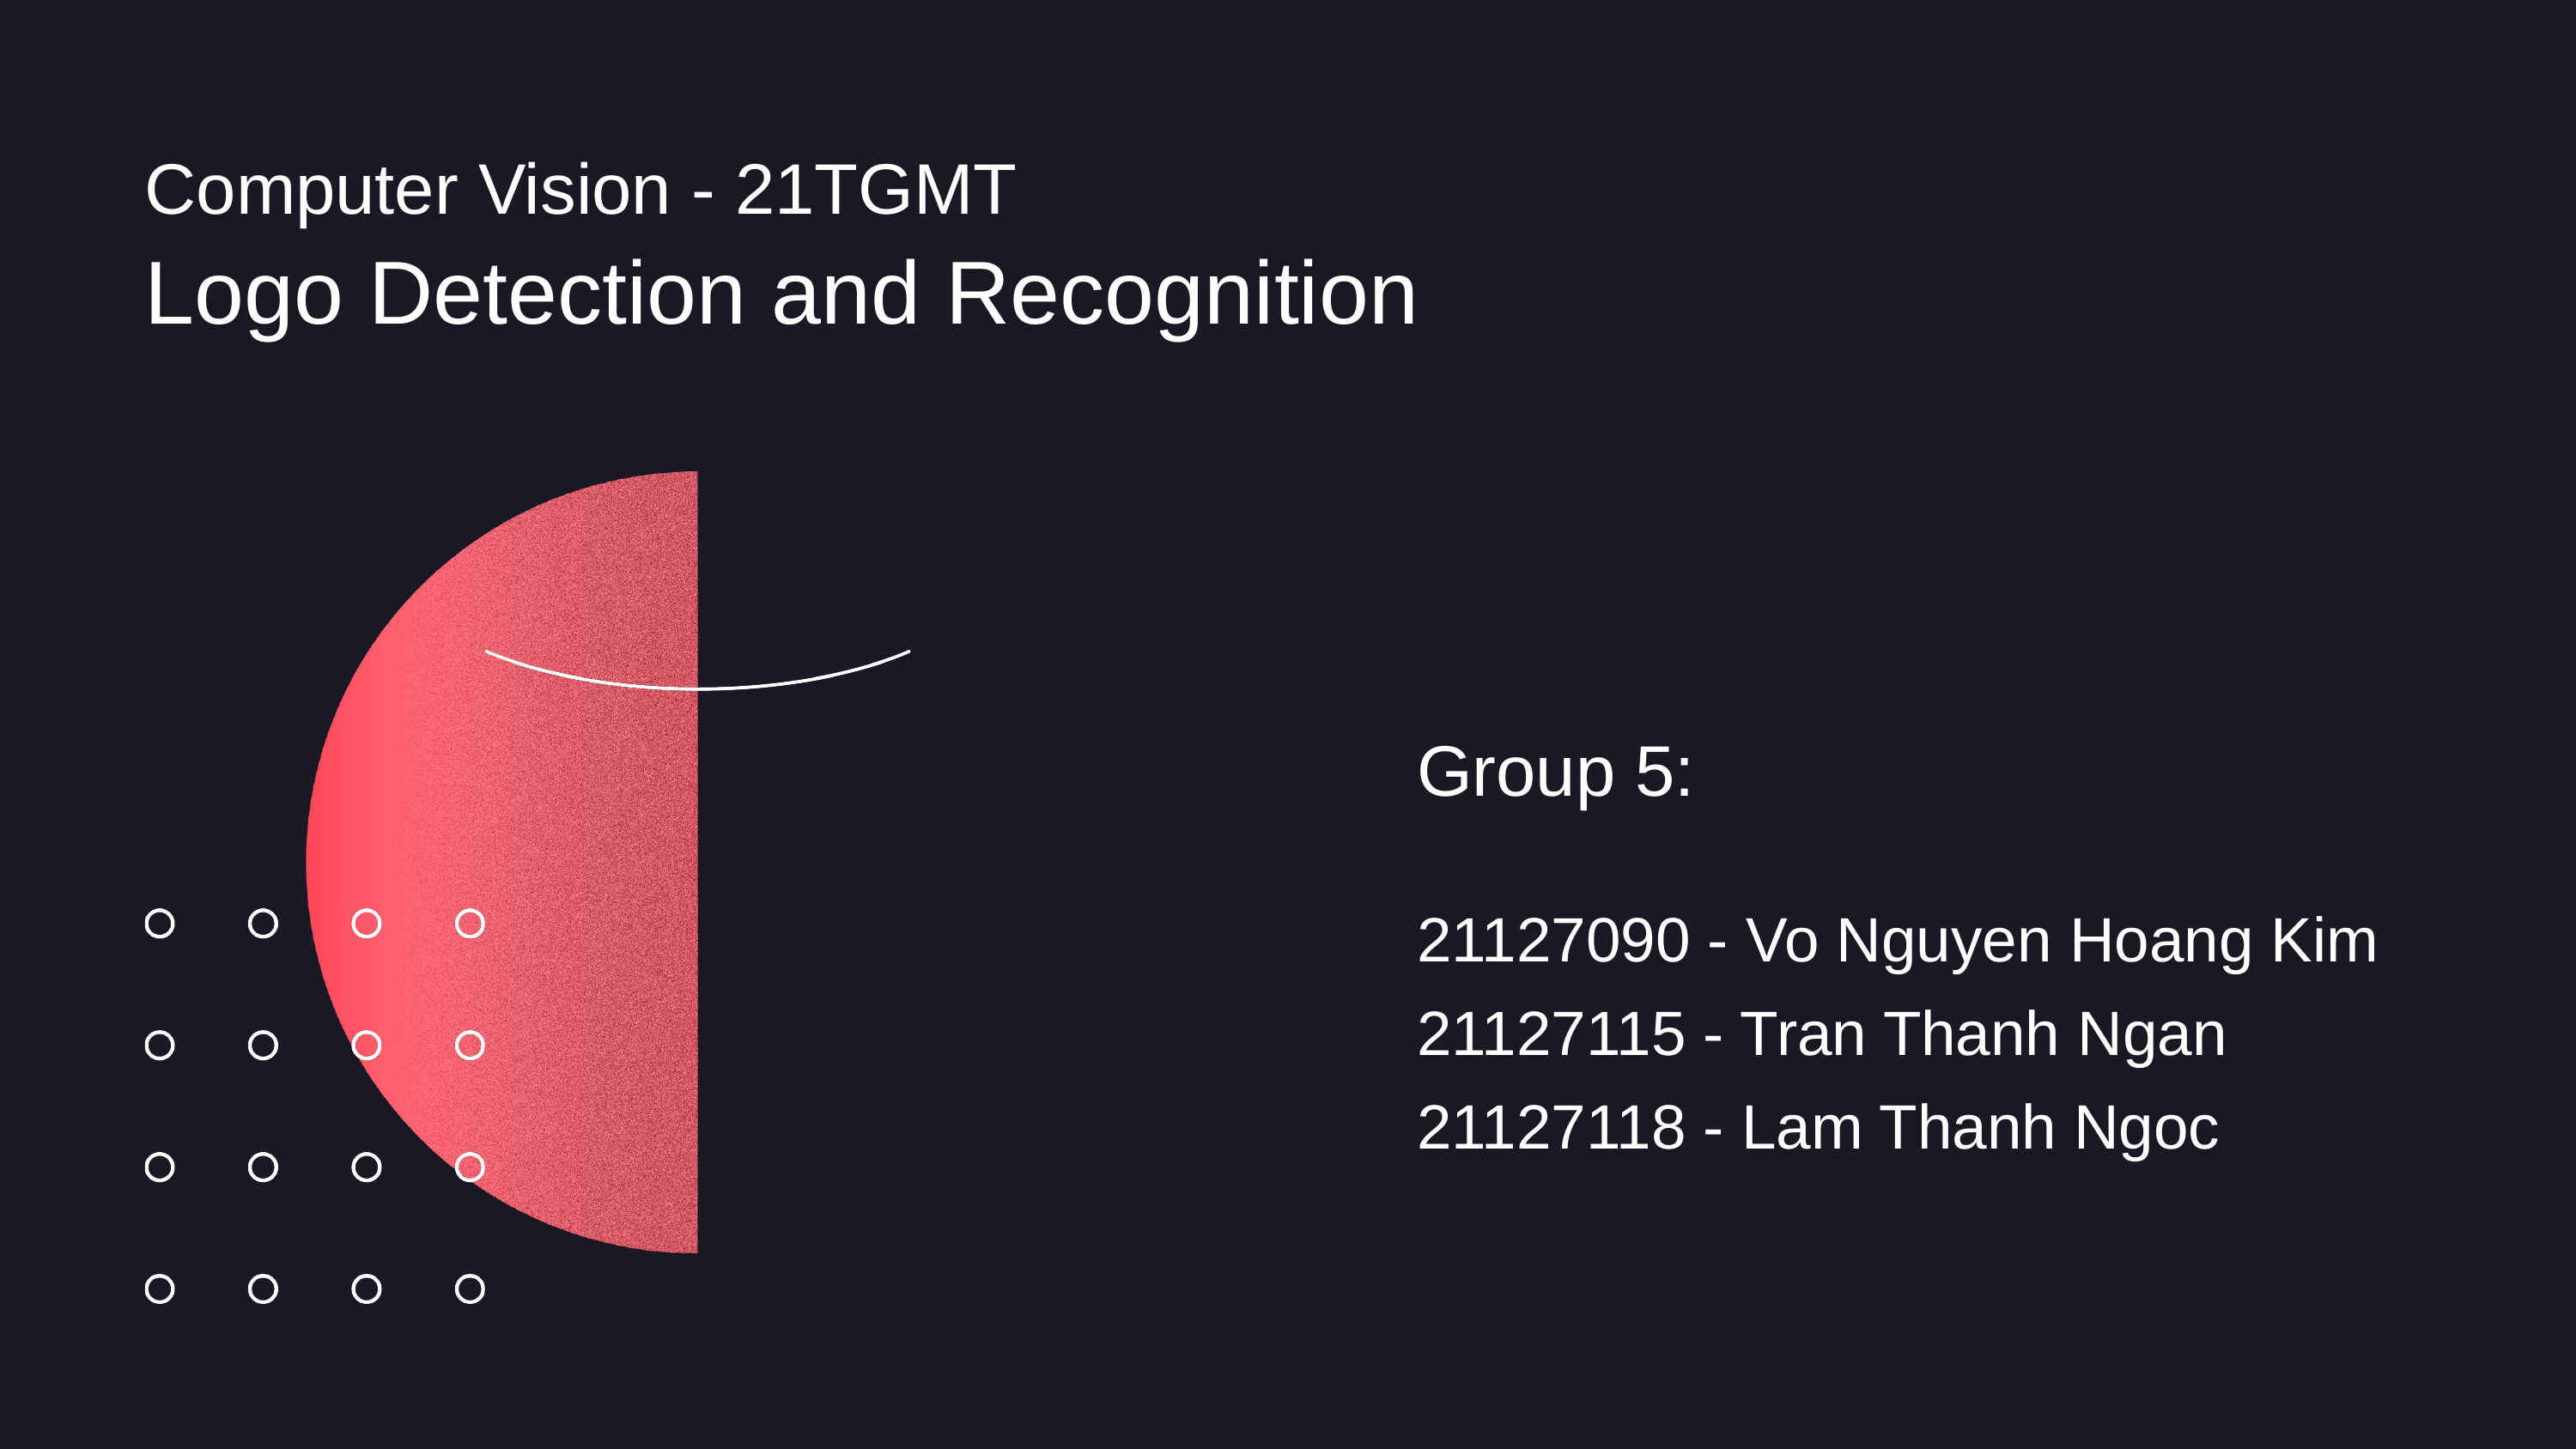

Computer Vision - 21TGMT
Logo Detection and Recognition

Group 5:

21127090 - Vo Nguyen Hoang Kim
21127115 - Tran Thanh Ngan
21127118 - Lam Thanh Ngoc